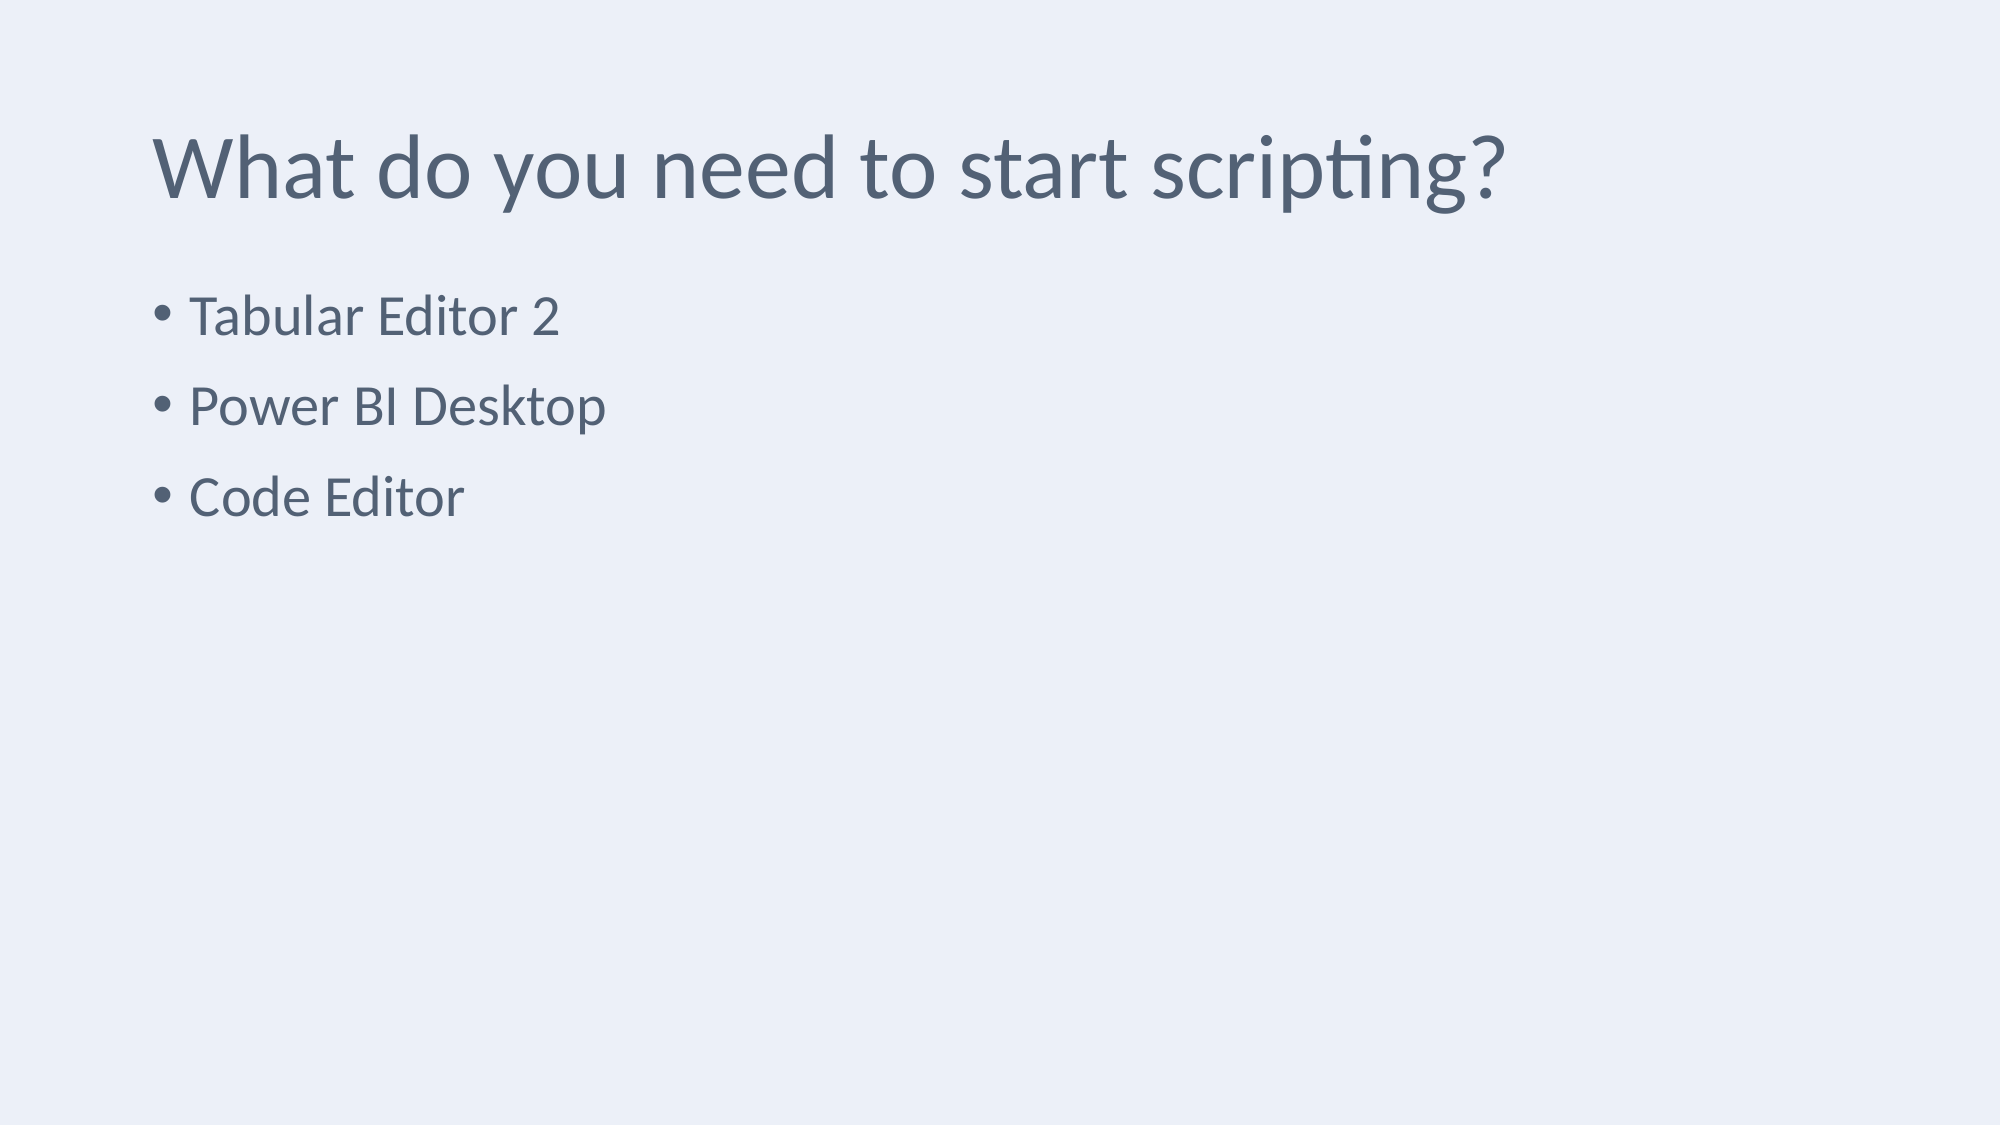

# What do you need to start scripting?
Tabular Editor 2
Power BI Desktop
Code Editor